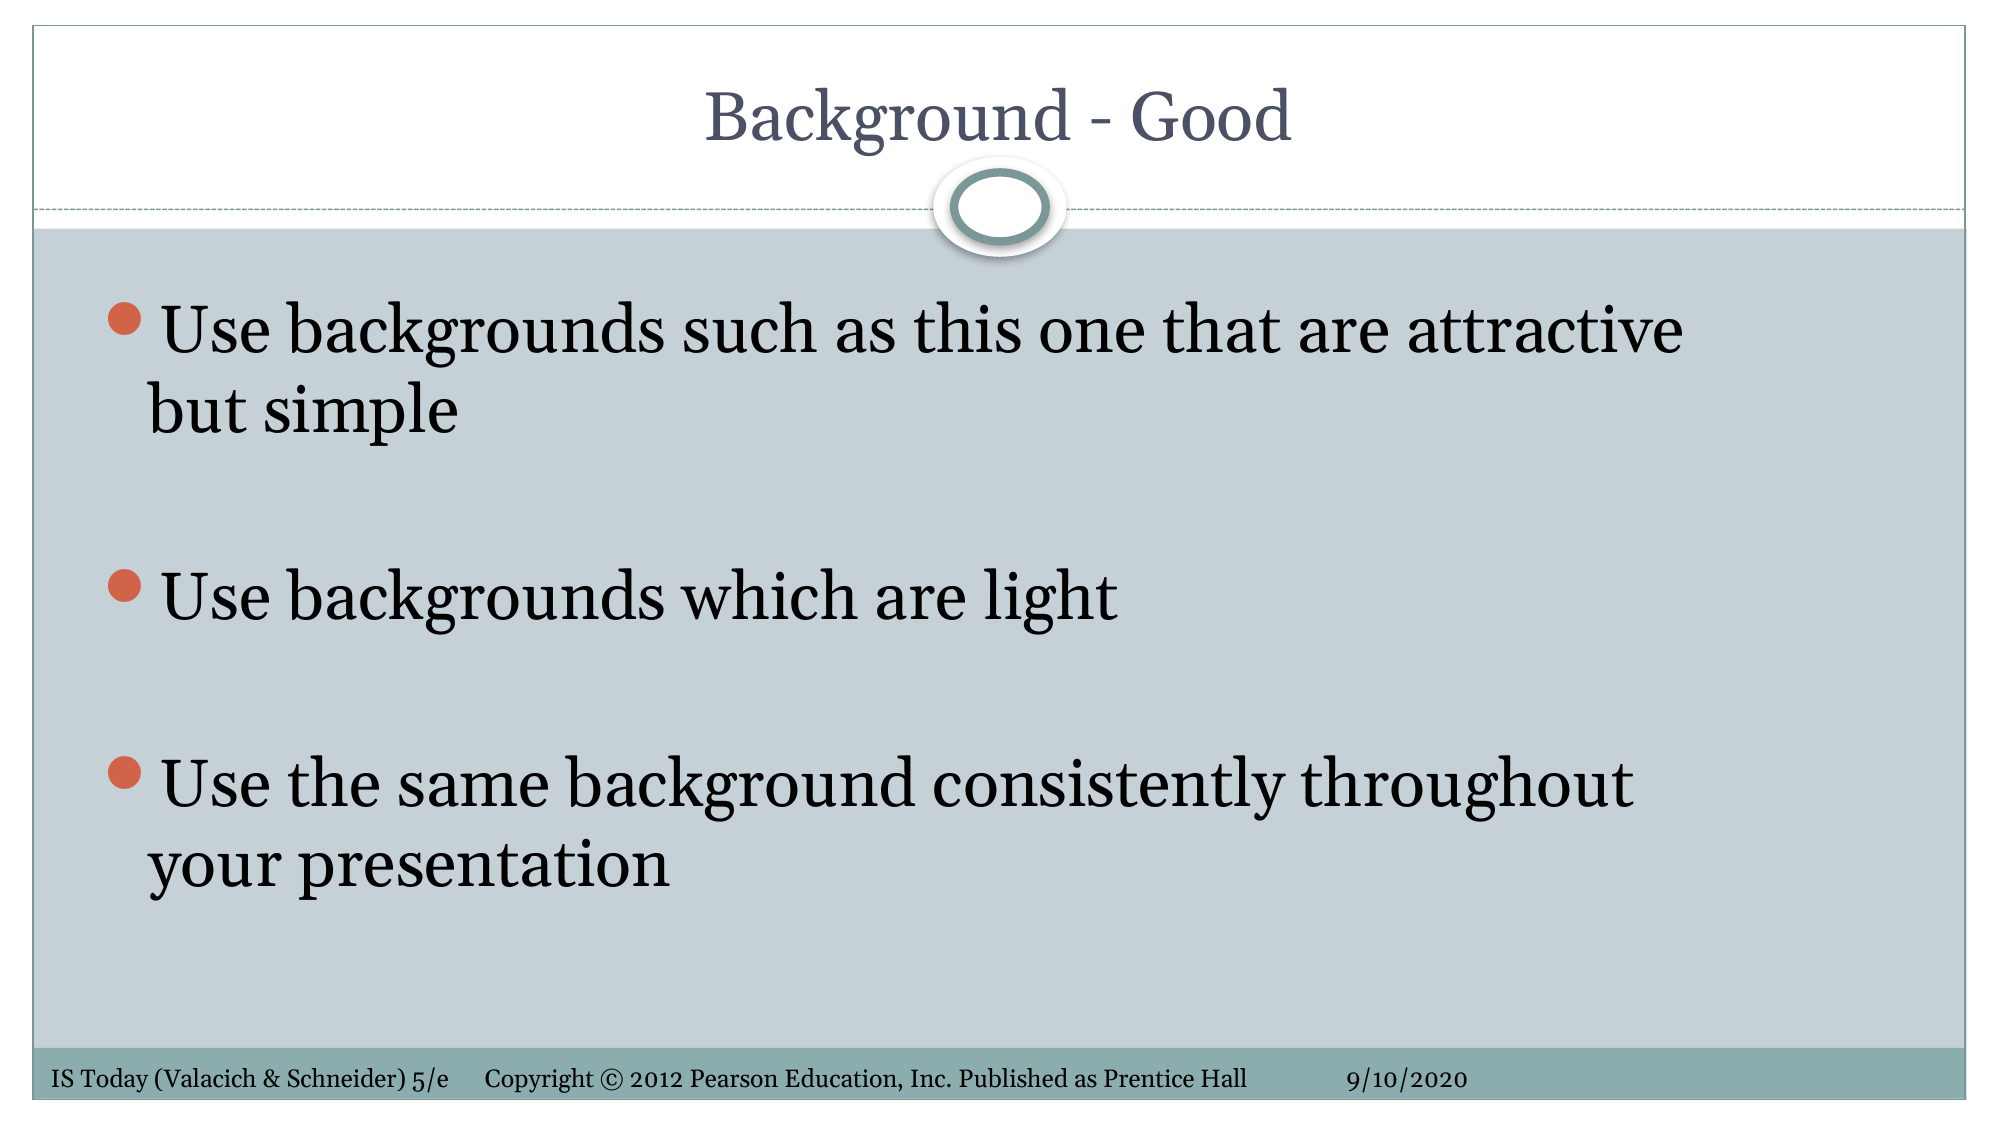

# Background - Good
Use backgrounds such as this one that are attractive but simple

Use backgrounds which are light

Use the same background consistently throughout your presentation